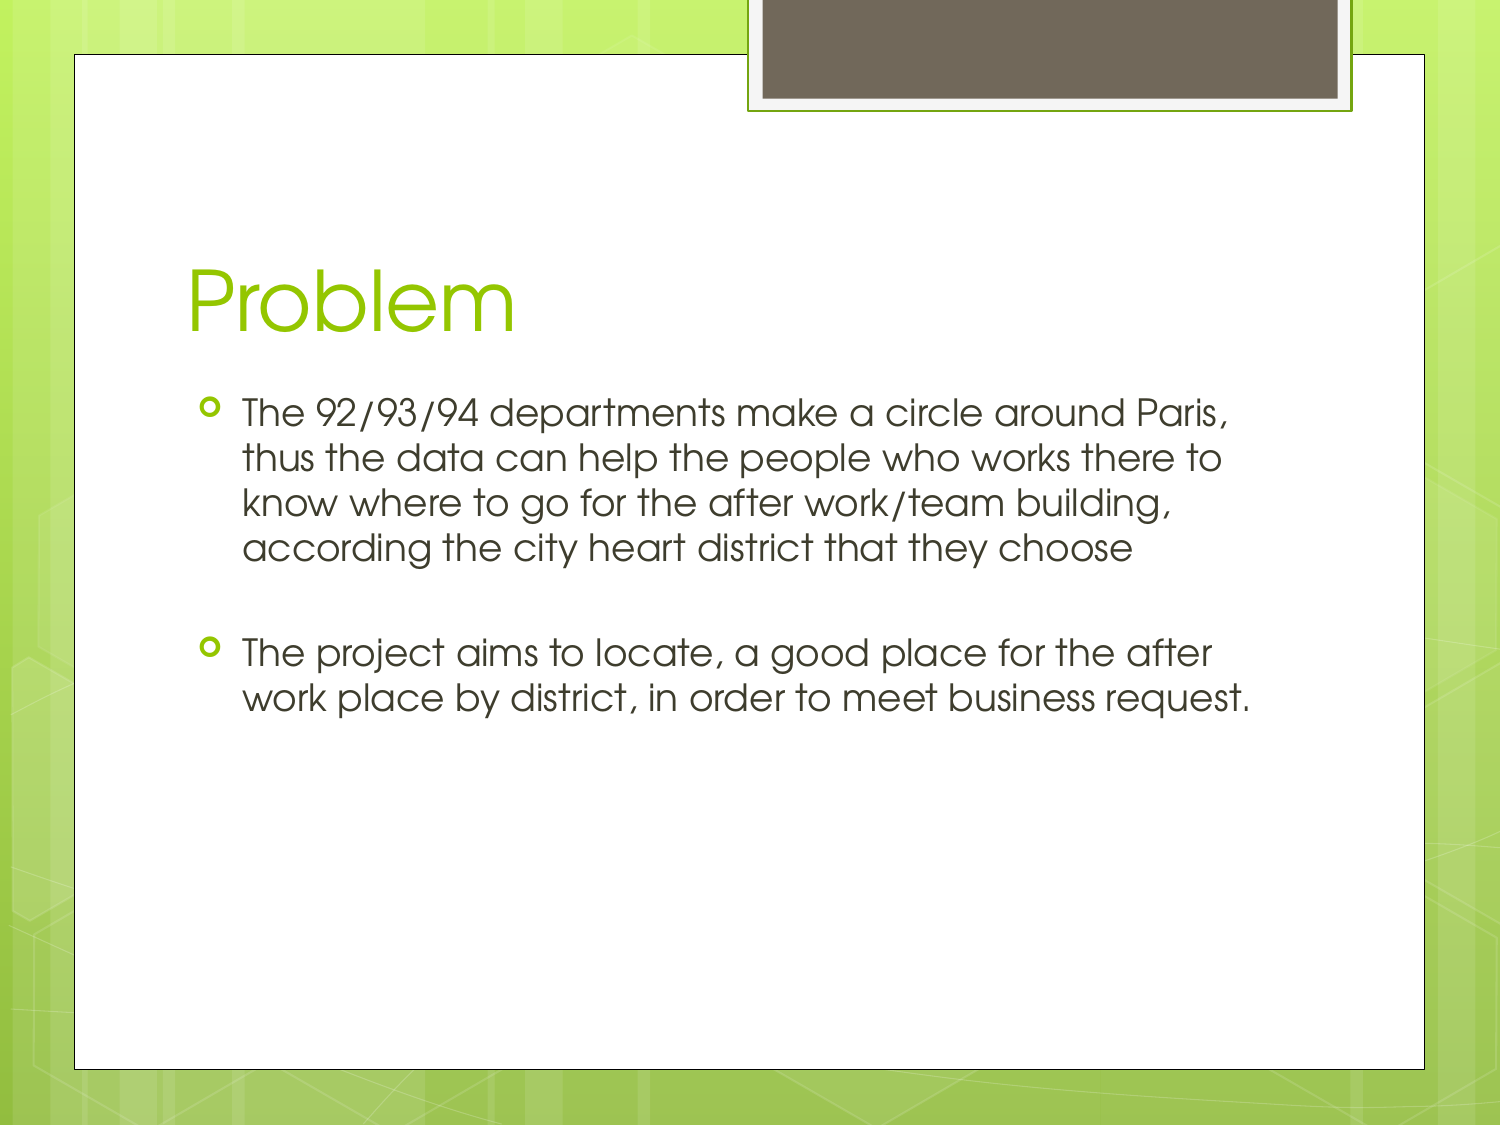

# Problem
The 92/93/94 departments make a circle around Paris, thus the data can help the people who works there to know where to go for the after work/team building, according the city heart district that they choose

The project aims to locate, a good place for the after work place by district, in order to meet business request.